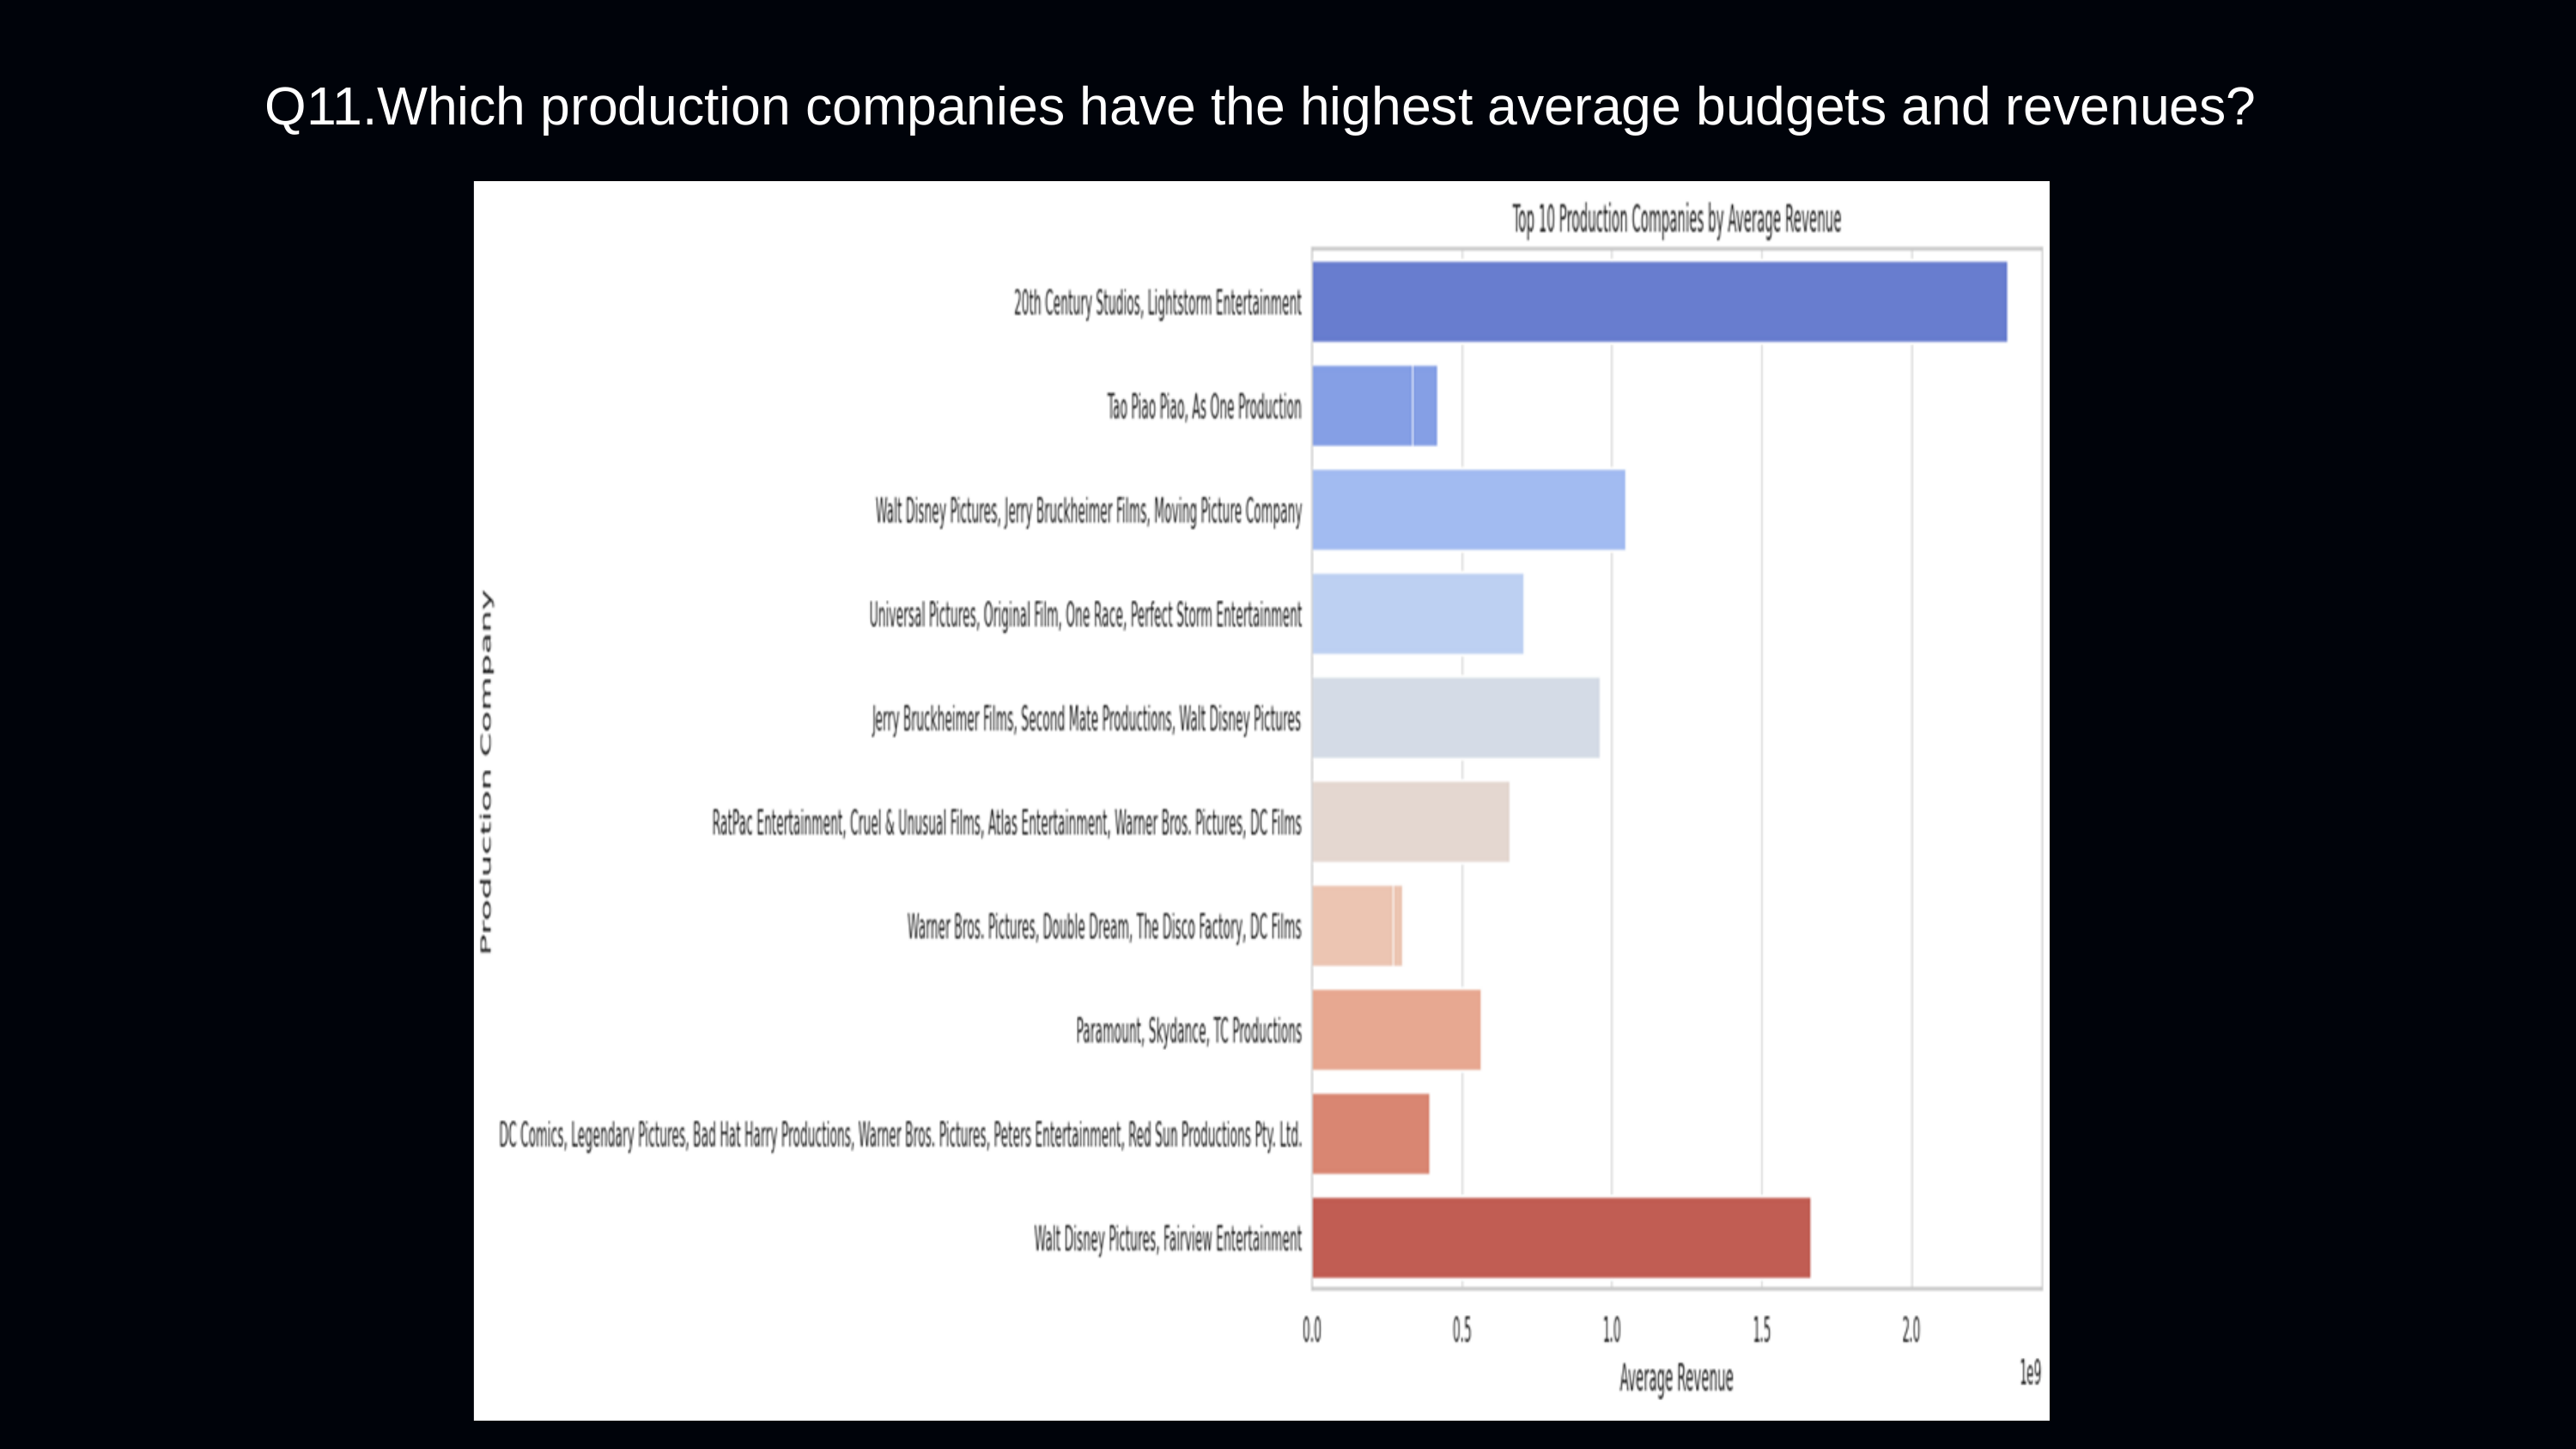

Q11.Which production companies have the highest average budgets and revenues?